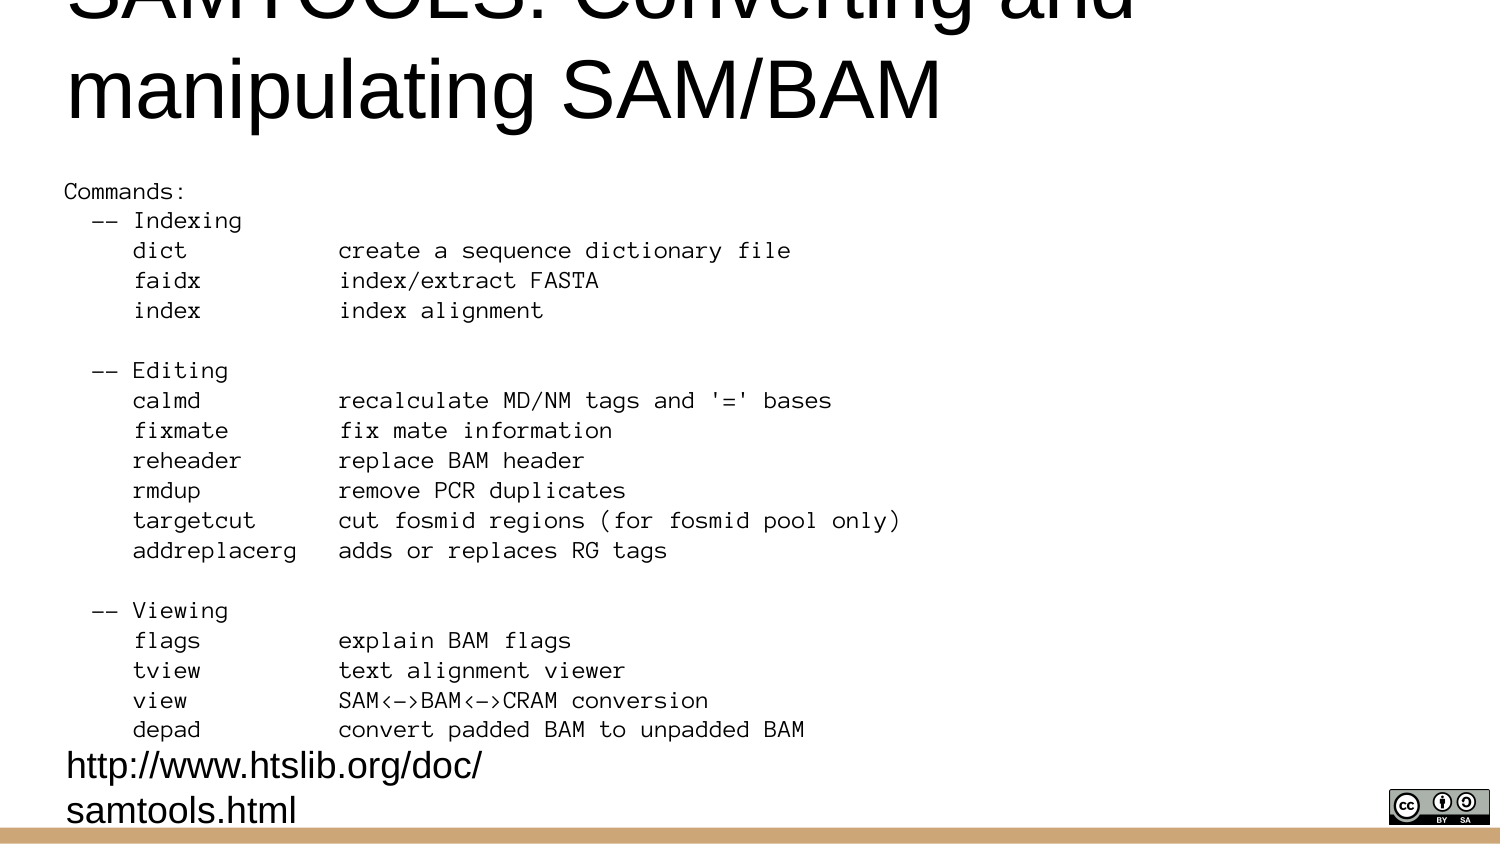

# SAMTOOLS: Converting and manipulating SAM/BAM
Commands:
  -- Indexing
     dict           create a sequence dictionary file
     faidx          index/extract FASTA
     index          index alignment

  -- Editing
     calmd          recalculate MD/NM tags and '=' bases
     fixmate        fix mate information
     reheader       replace BAM header
     rmdup          remove PCR duplicates
     targetcut      cut fosmid regions (for fosmid pool only)
     addreplacerg   adds or replaces RG tags

  -- Viewing
     flags          explain BAM flags
     tview          text alignment viewer
     view           SAM<->BAM<->CRAM conversion
     depad          convert padded BAM to unpadded BAM
http://www.htslib.org/doc/samtools.html